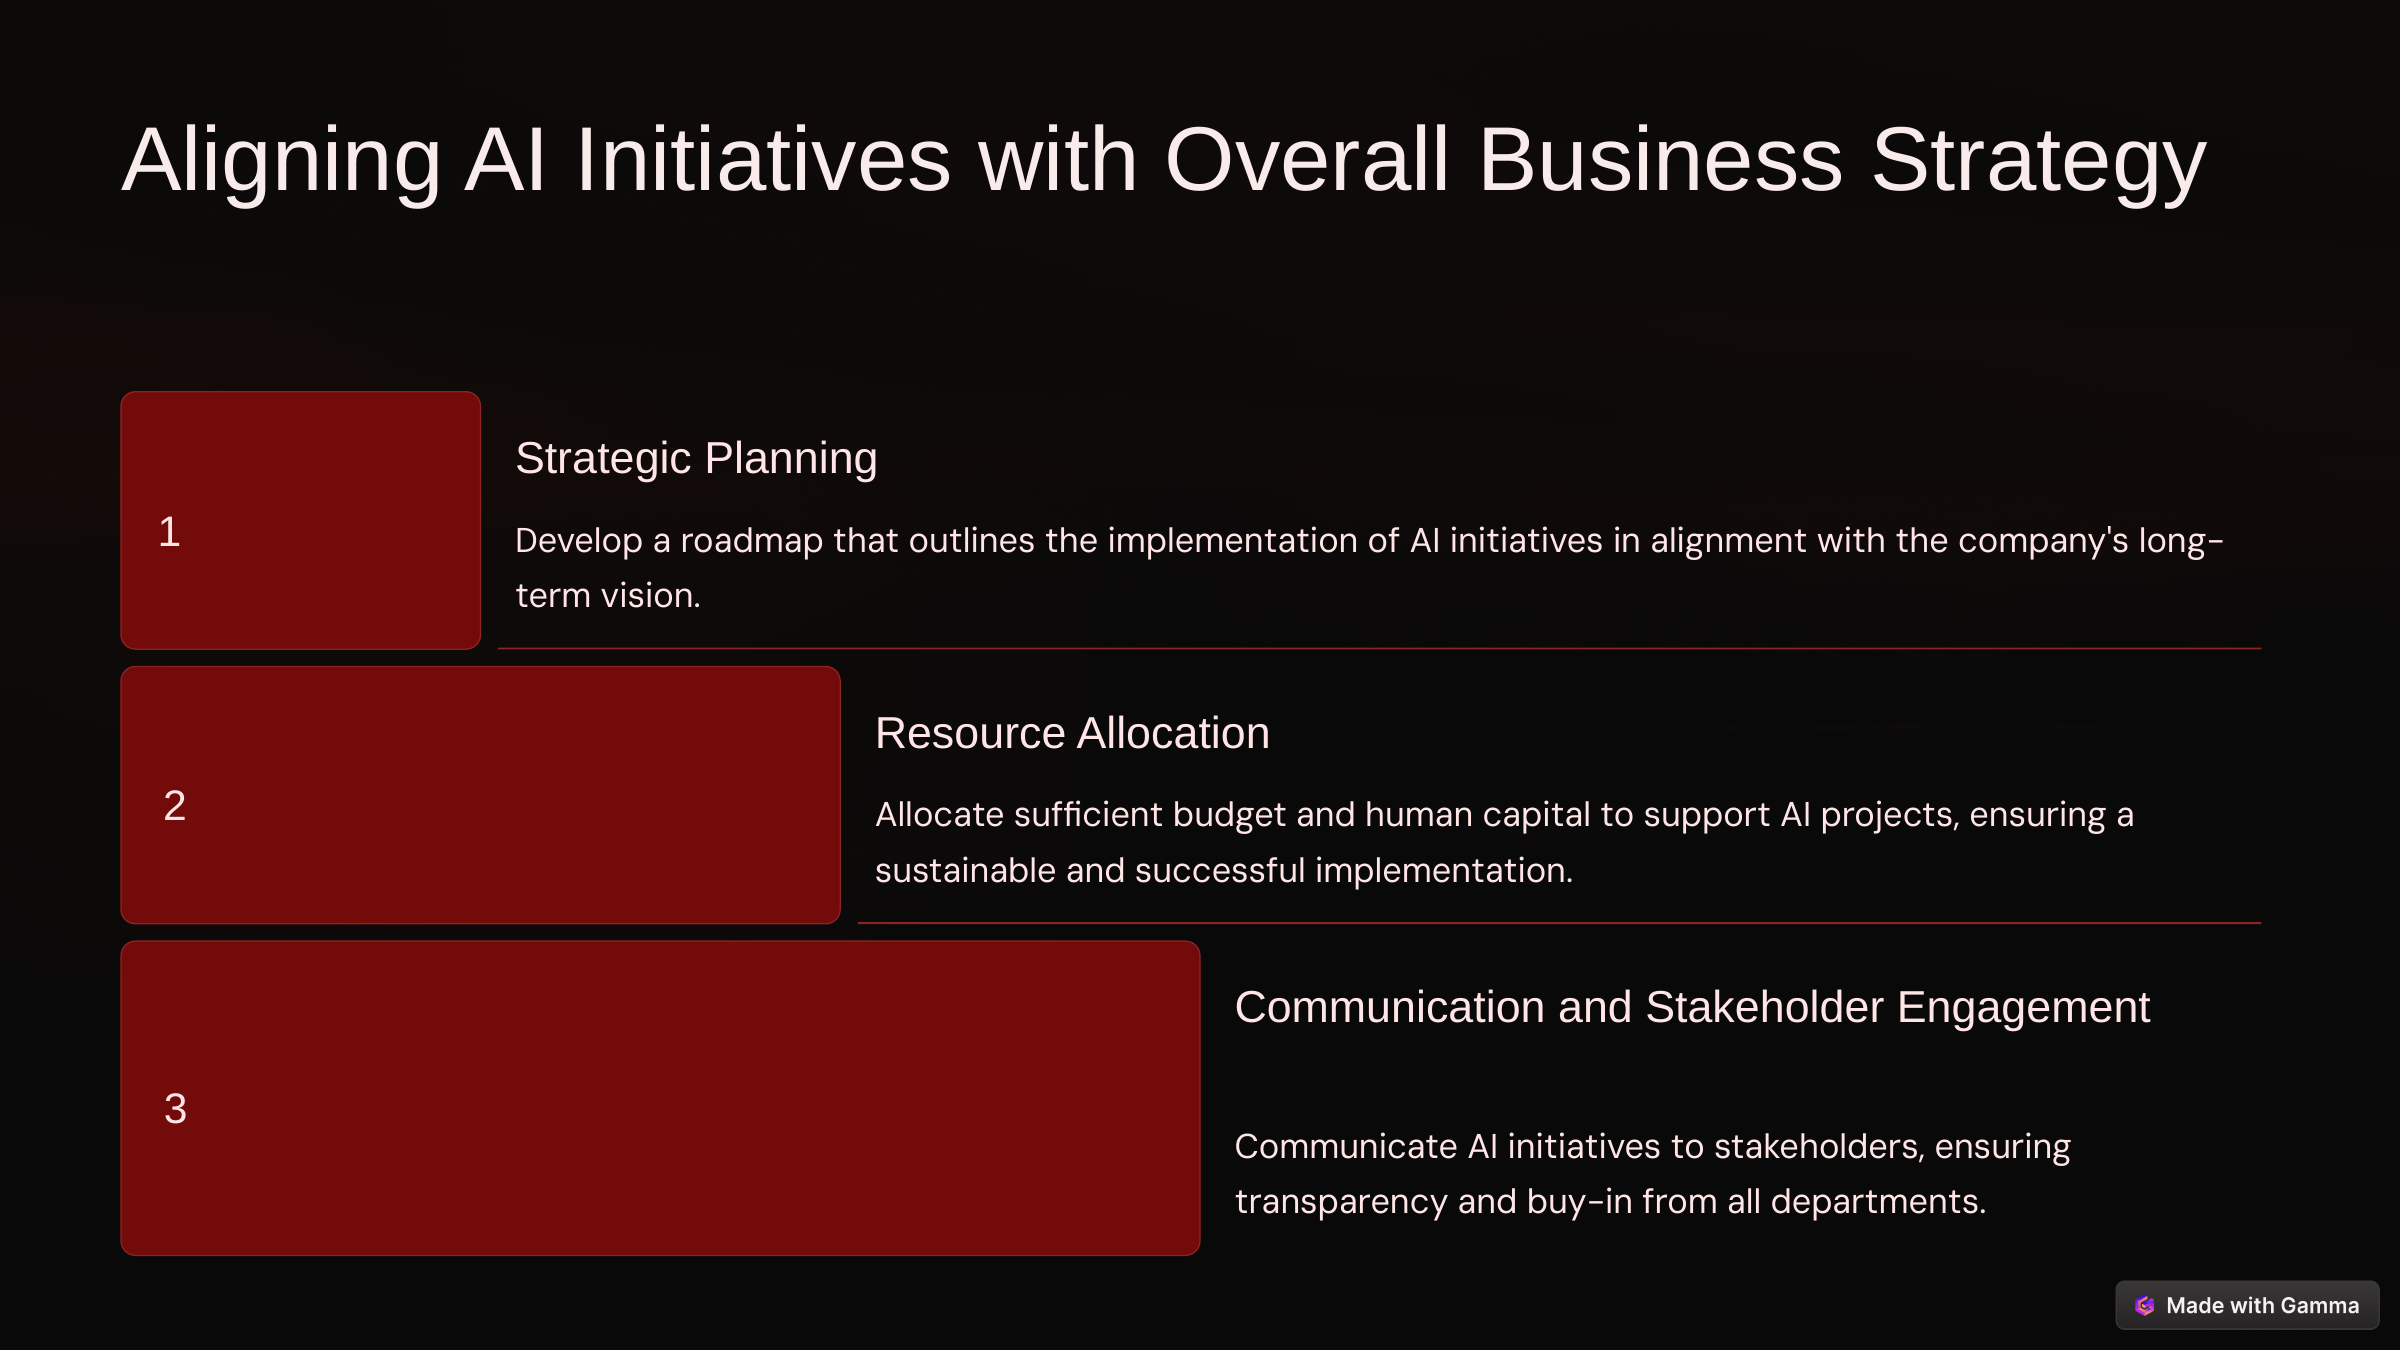

Aligning AI Initiatives with Overall Business Strategy

Strategic Planning
1
Develop a roadmap that outlines the implementation of AI initiatives in alignment with the company's long-term vision.

Resource Allocation
2
Allocate sufficient budget and human capital to support AI projects, ensuring a sustainable and successful implementation.

Communication and Stakeholder Engagement
3
Communicate AI initiatives to stakeholders, ensuring transparency and buy-in from all departments.